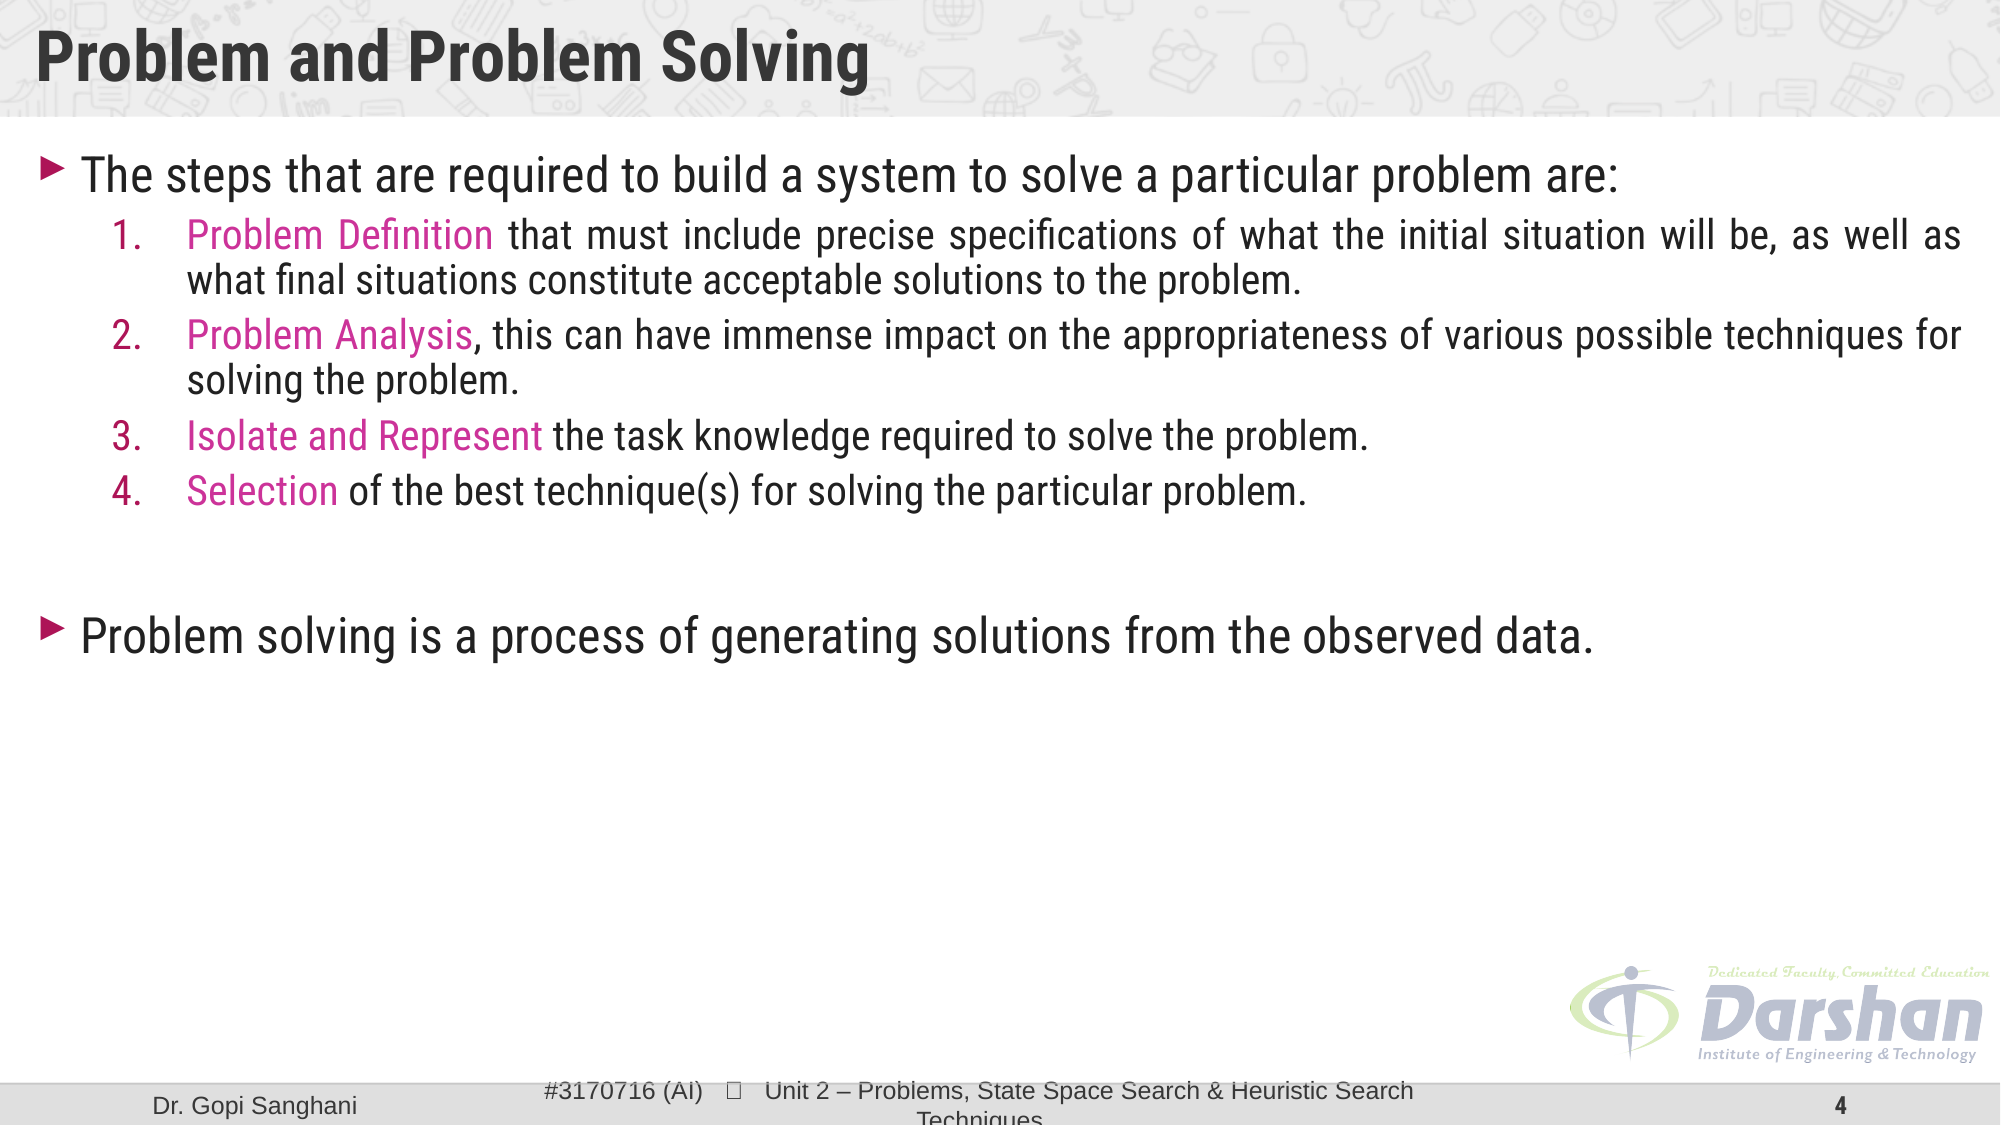

# Problem and Problem Solving
The steps that are required to build a system to solve a particular problem are:
Problem Definition that must include precise specifications of what the initial situation will be, as well as what final situations constitute acceptable solutions to the problem.
Problem Analysis, this can have immense impact on the appropriateness of various possible techniques for solving the problem.
Isolate and Represent the task knowledge required to solve the problem.
Selection of the best technique(s) for solving the particular problem.

Problem solving is a process of generating solutions from the observed data.